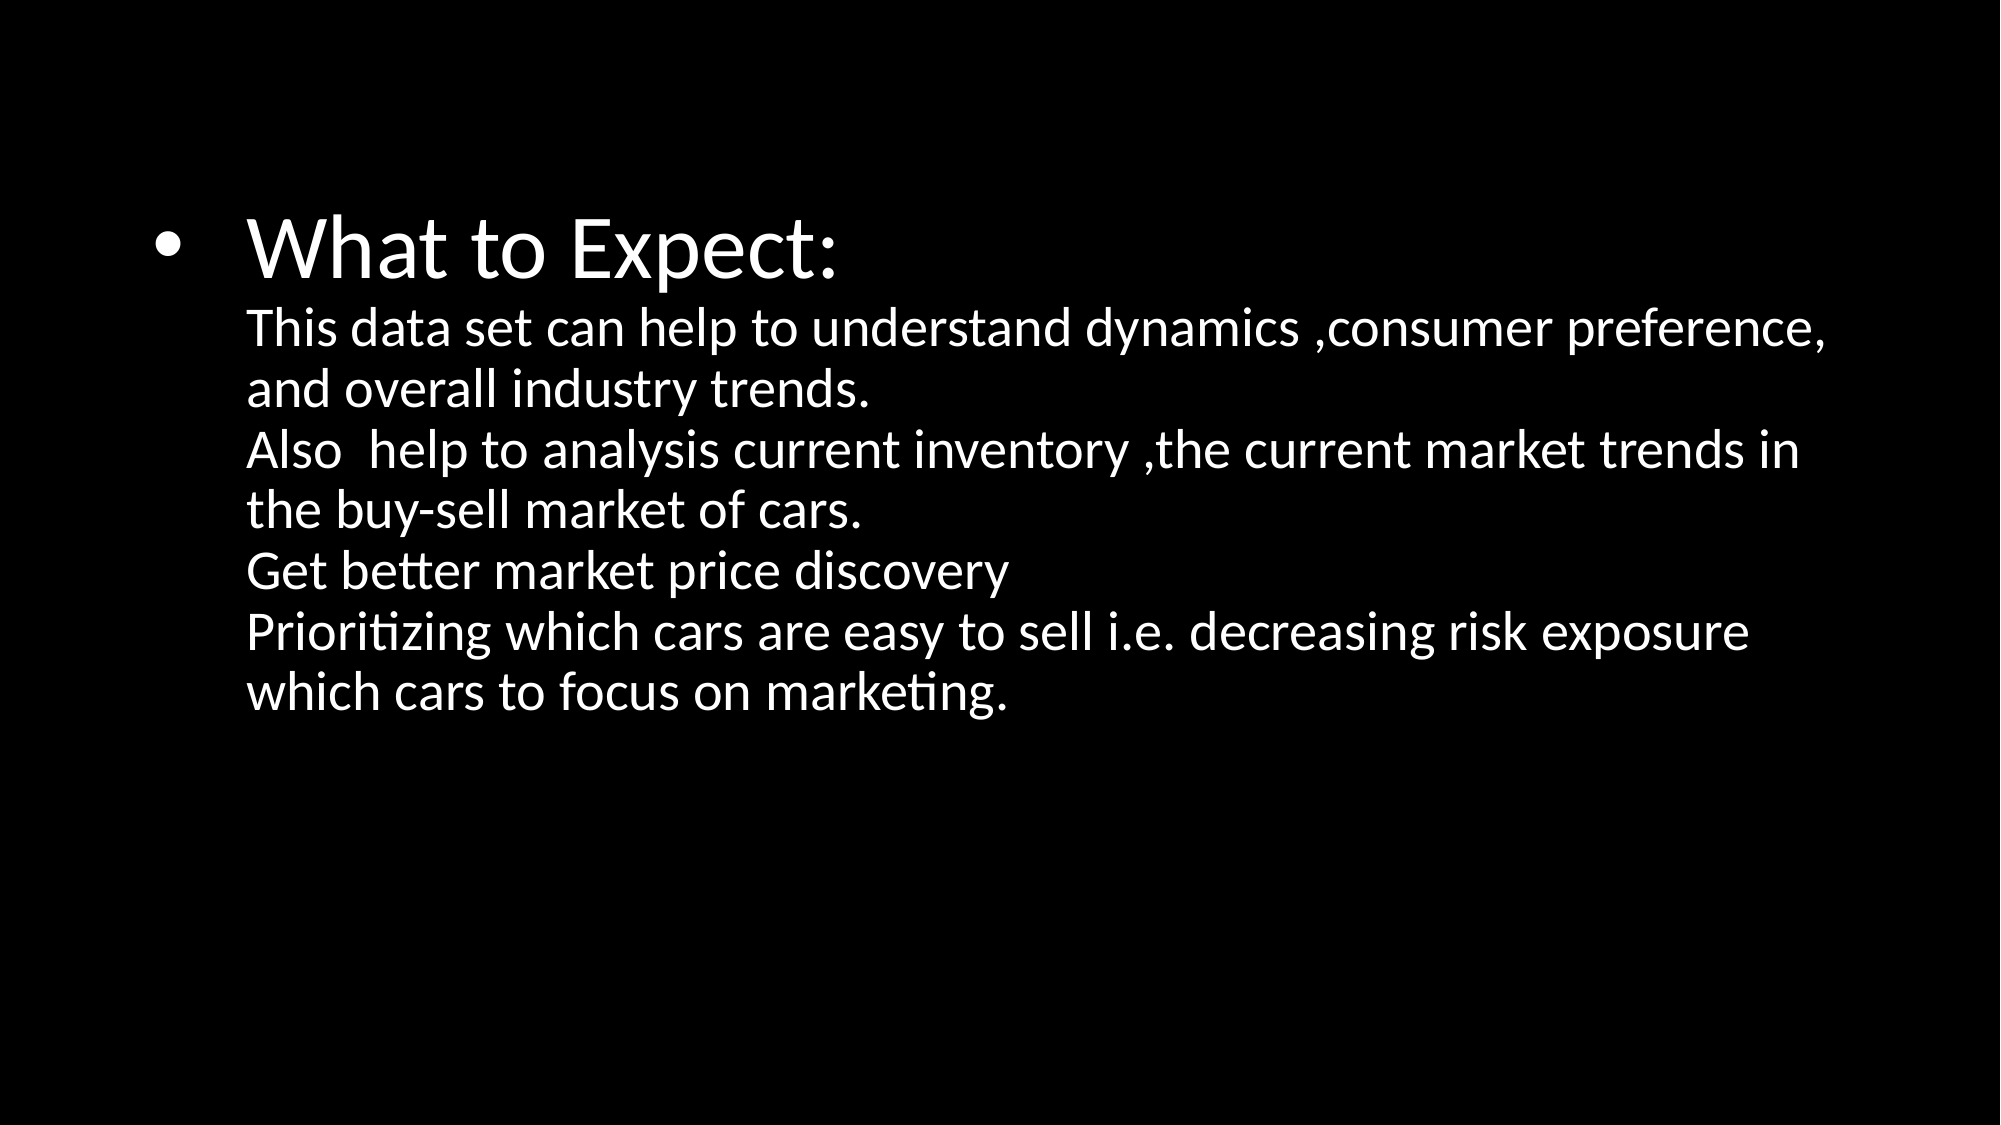

# What to Expect: This data set can help to understand dynamics ,consumer preference, and overall industry trends. Also  help to analysis current inventory ,the current market trends in the buy-sell market of cars. Get better market price discovery Prioritizing which cars are easy to sell i.e. decreasing risk exposure which cars to focus on marketing.